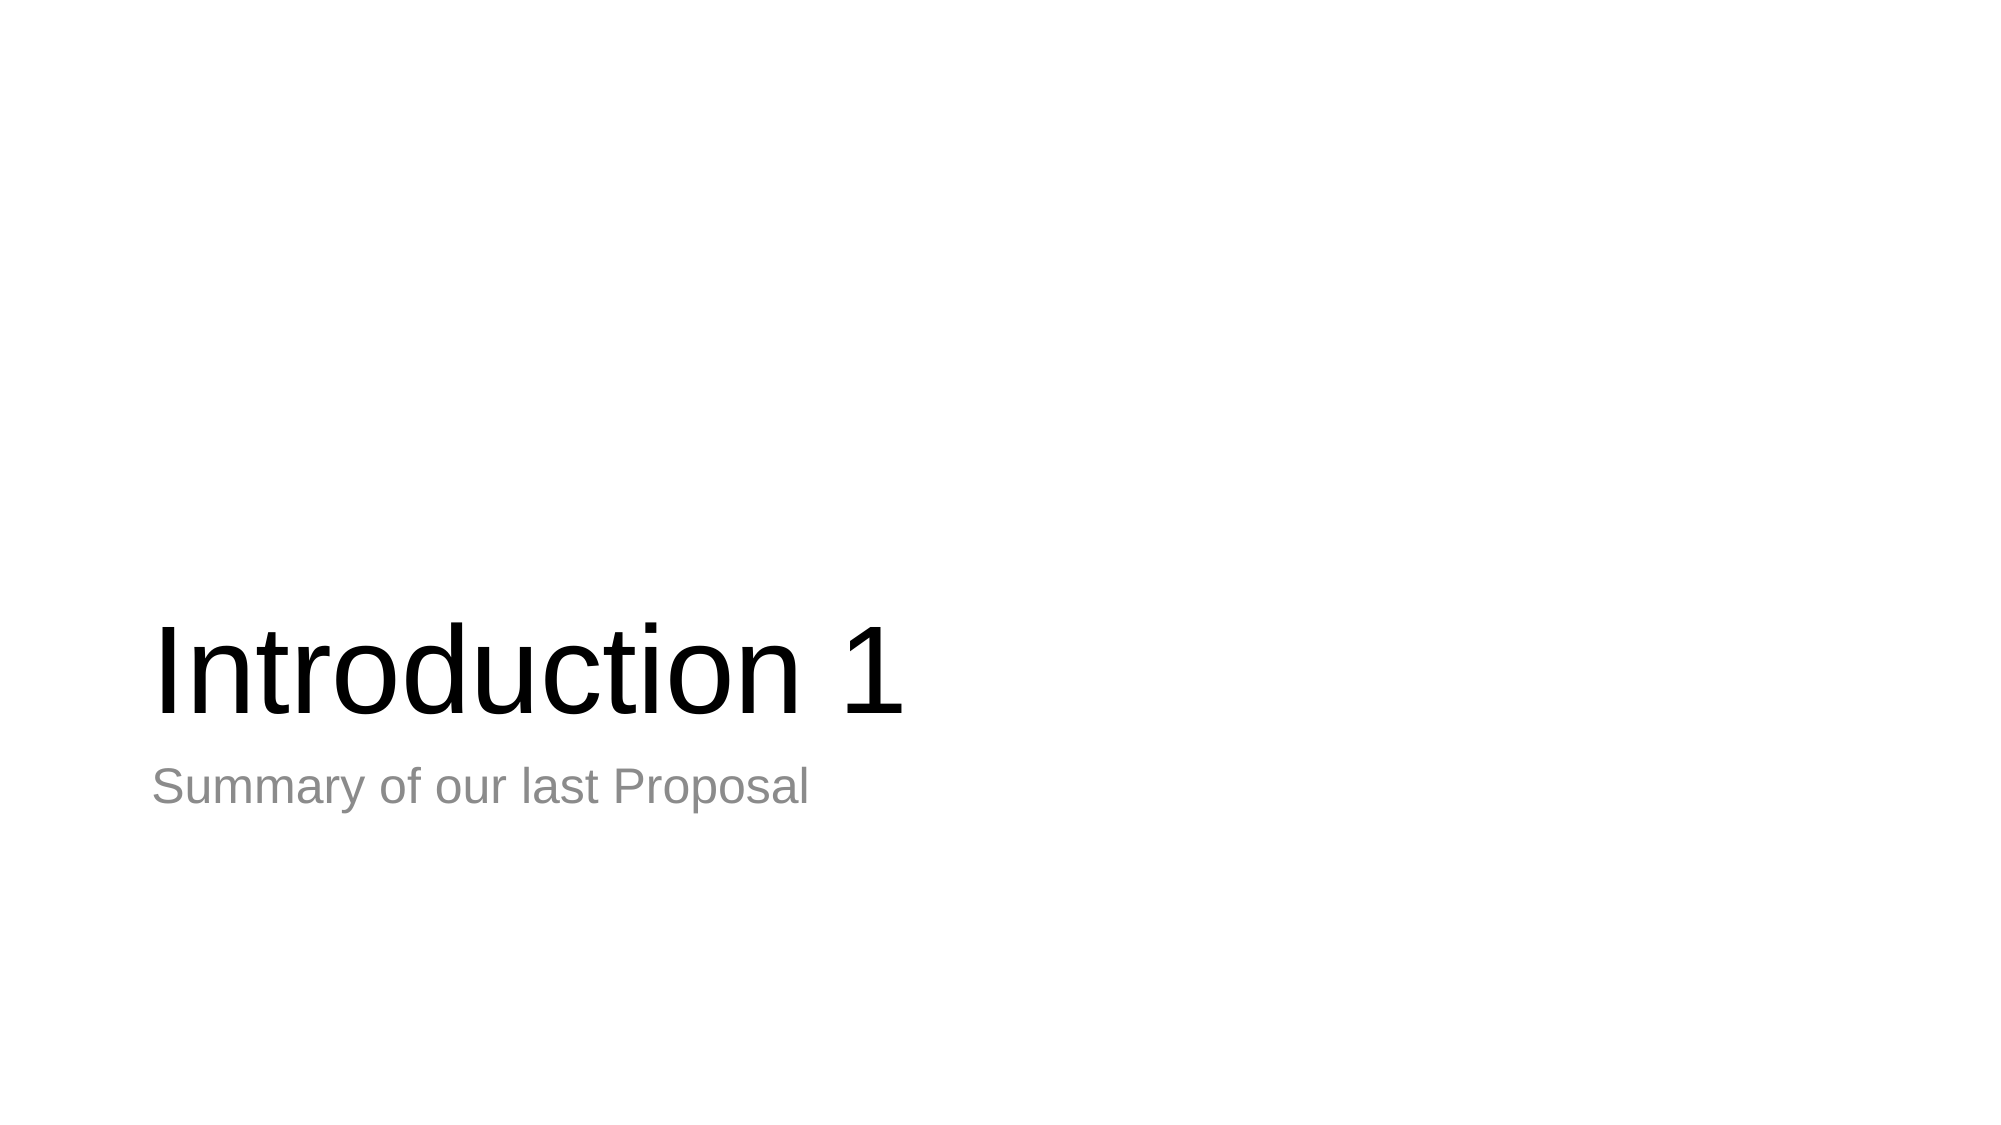

# Introduction 1
Summary of our last Proposal